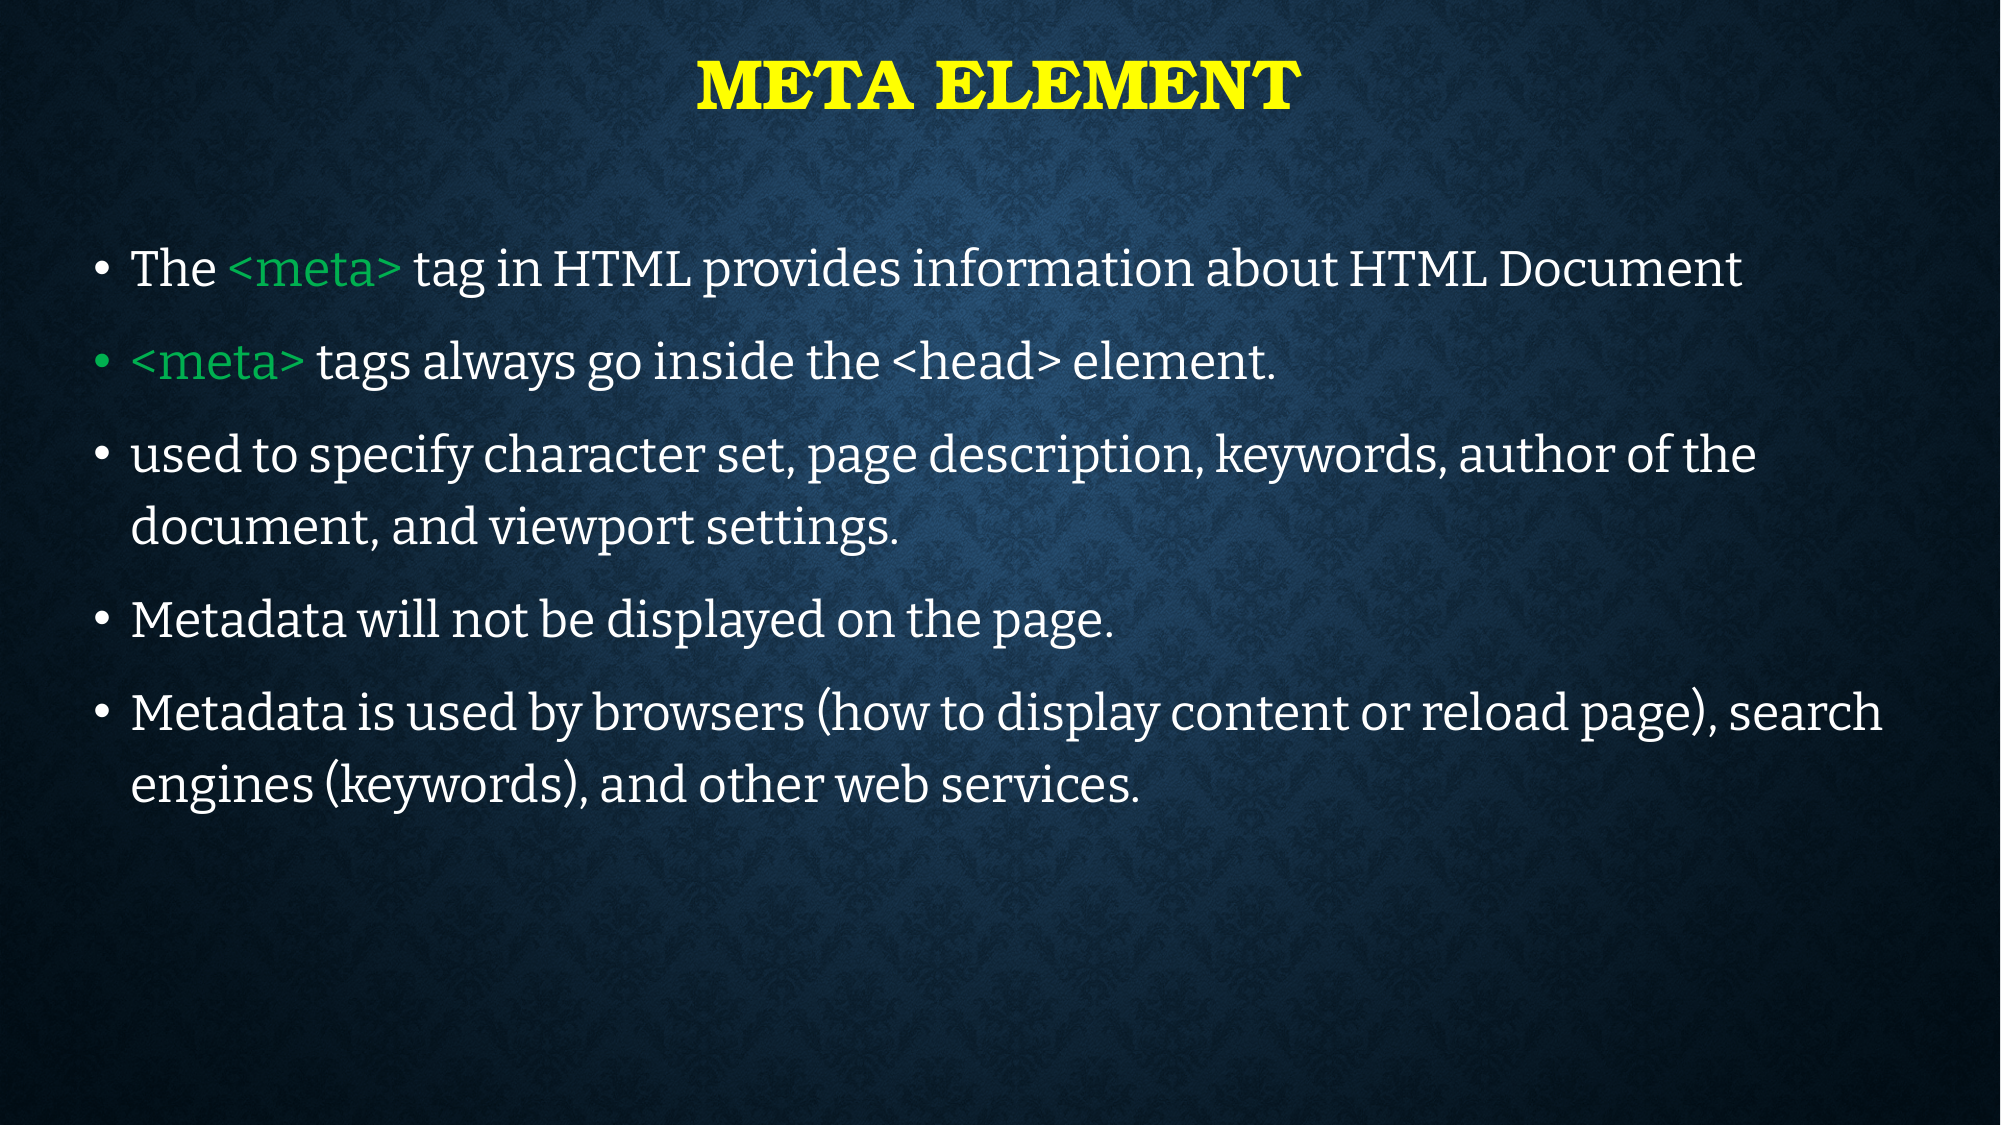

# Meta element

The <meta> tag in HTML provides information about HTML Document
<meta> tags always go inside the <head> element.
used to specify character set, page description, keywords, author of the document, and viewport settings.
Metadata will not be displayed on the page.
Metadata is used by browsers (how to display content or reload page), search engines (keywords), and other web services.